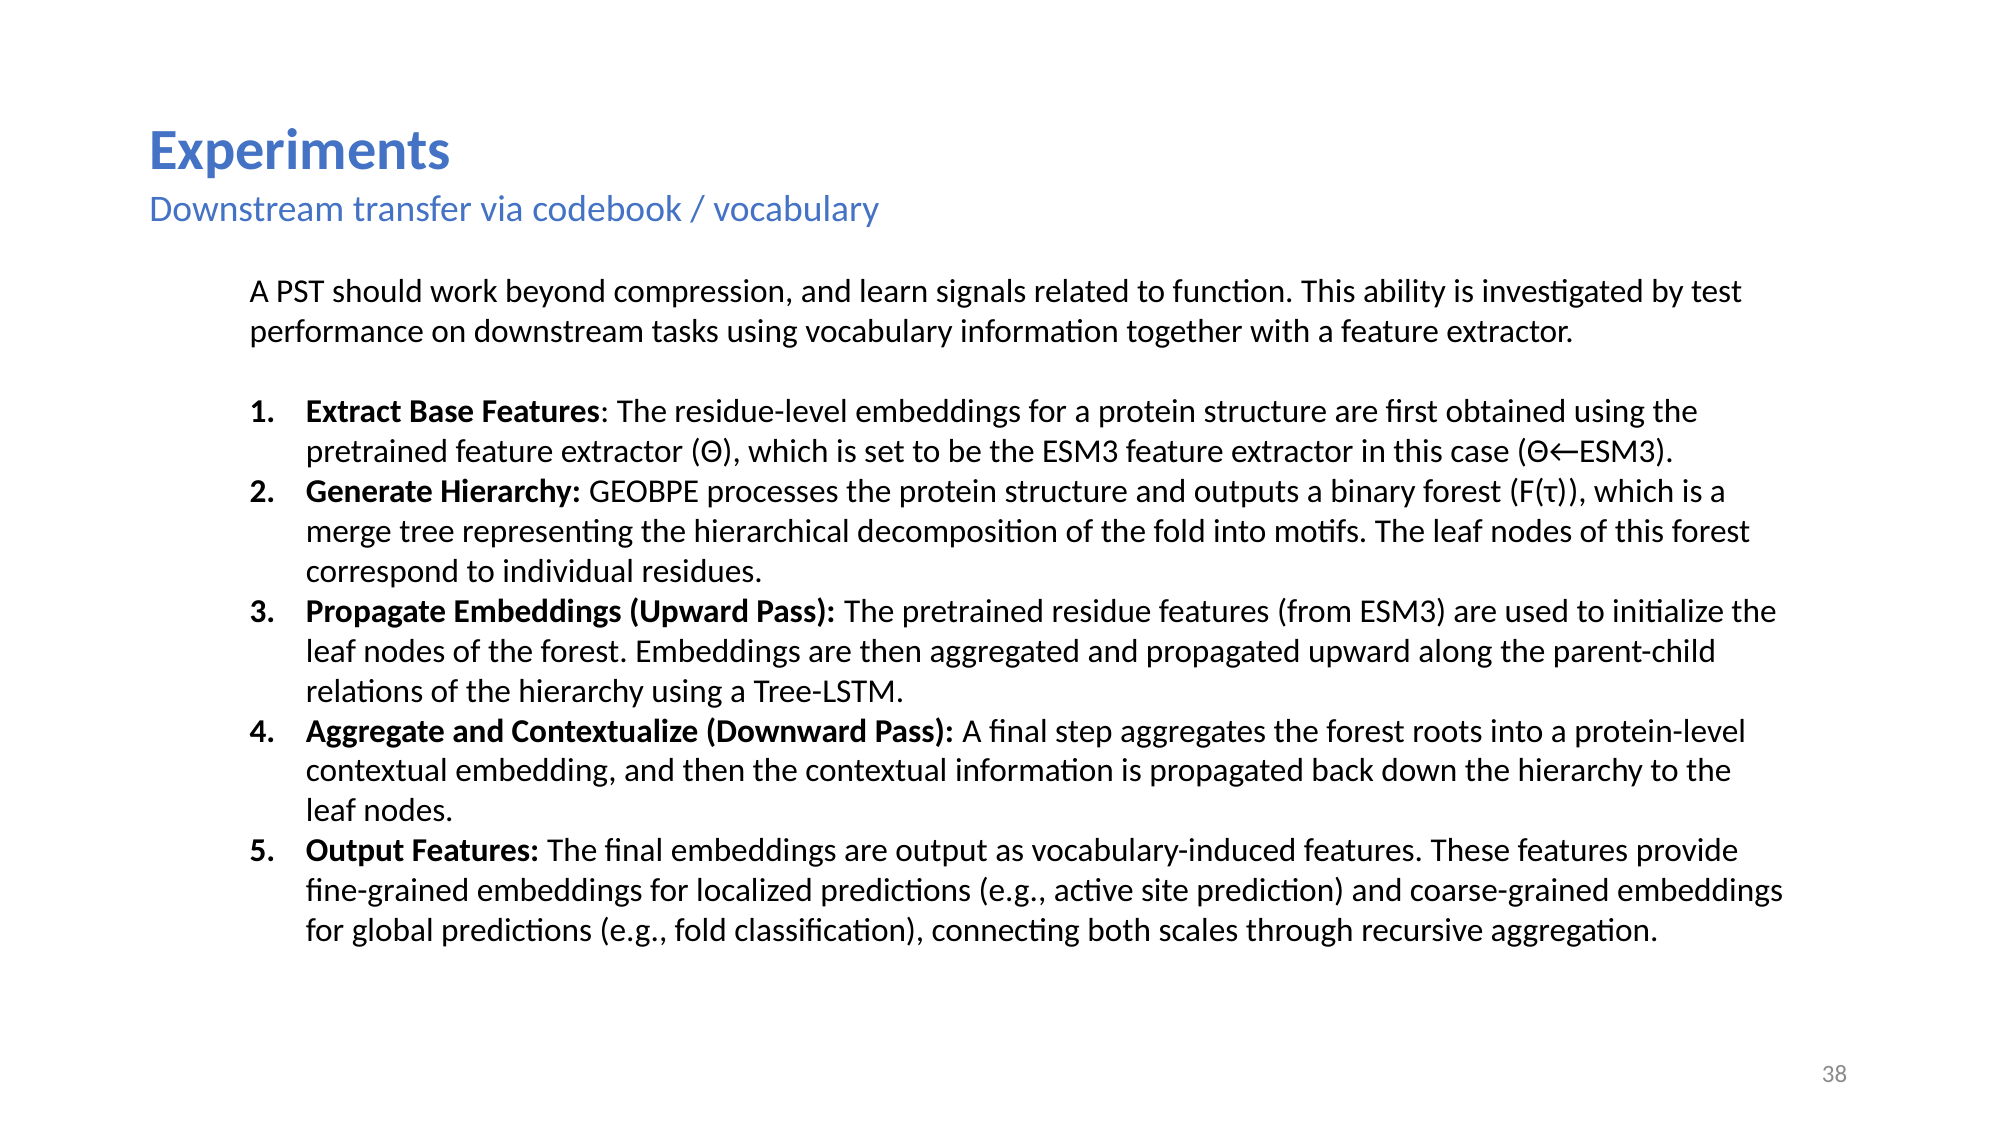

Experiments
Downstream transfer via codebook / vocabulary
A PST should work beyond compression, and learn signals related to function. This ability is investigated by test performance on downstream tasks using vocabulary information together with a feature extractor.

Extract Base Features: The residue-level embeddings for a protein structure are first obtained using the pretrained feature extractor (Θ), which is set to be the ESM3 feature extractor in this case (Θ←ESM3).
Generate Hierarchy: GEOBPE processes the protein structure and outputs a binary forest (F(τ)), which is a merge tree representing the hierarchical decomposition of the fold into motifs. The leaf nodes of this forest correspond to individual residues.
Propagate Embeddings (Upward Pass): The pretrained residue features (from ESM3) are used to initialize the leaf nodes of the forest. Embeddings are then aggregated and propagated upward along the parent-child relations of the hierarchy using a Tree-LSTM.
Aggregate and Contextualize (Downward Pass): A final step aggregates the forest roots into a protein-level contextual embedding, and then the contextual information is propagated back down the hierarchy to the leaf nodes.
Output Features: The final embeddings are output as vocabulary-induced features. These features provide fine-grained embeddings for localized predictions (e.g., active site prediction) and coarse-grained embeddings for global predictions (e.g., fold classification), connecting both scales through recursive aggregation.

38